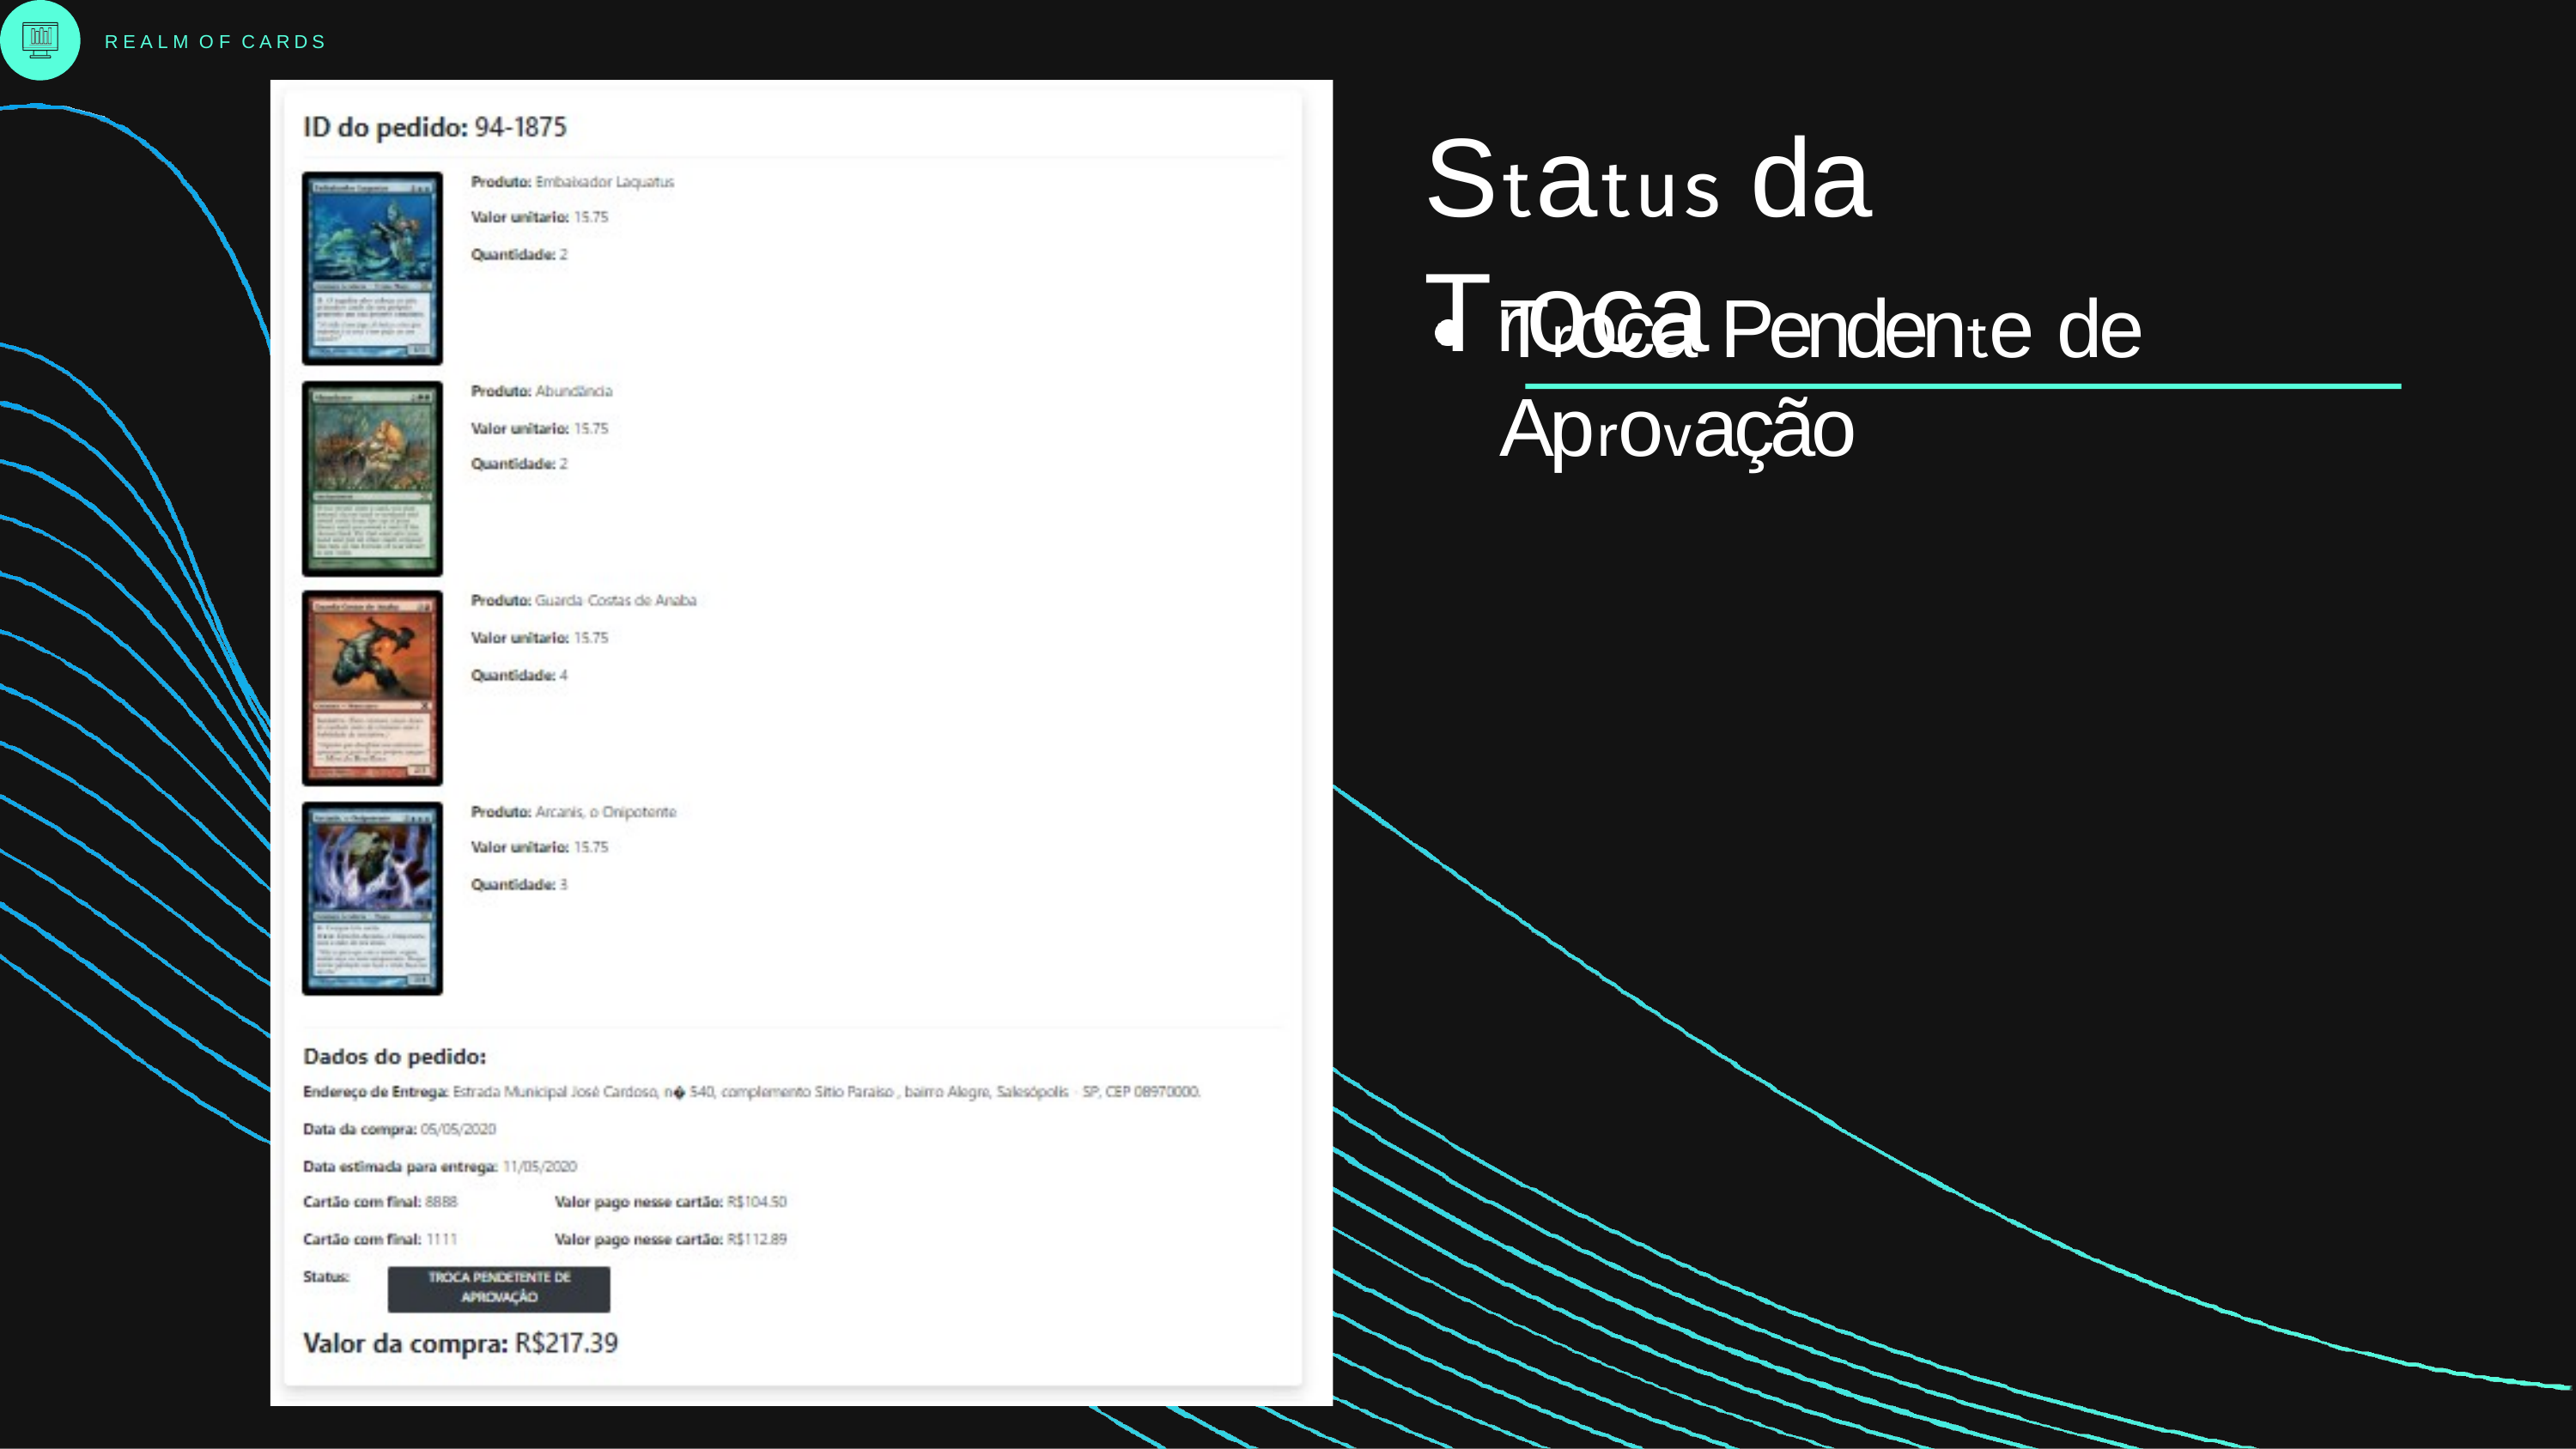

REALM OF CARDS

Status da Troca
Troca Pendente de Aprovação